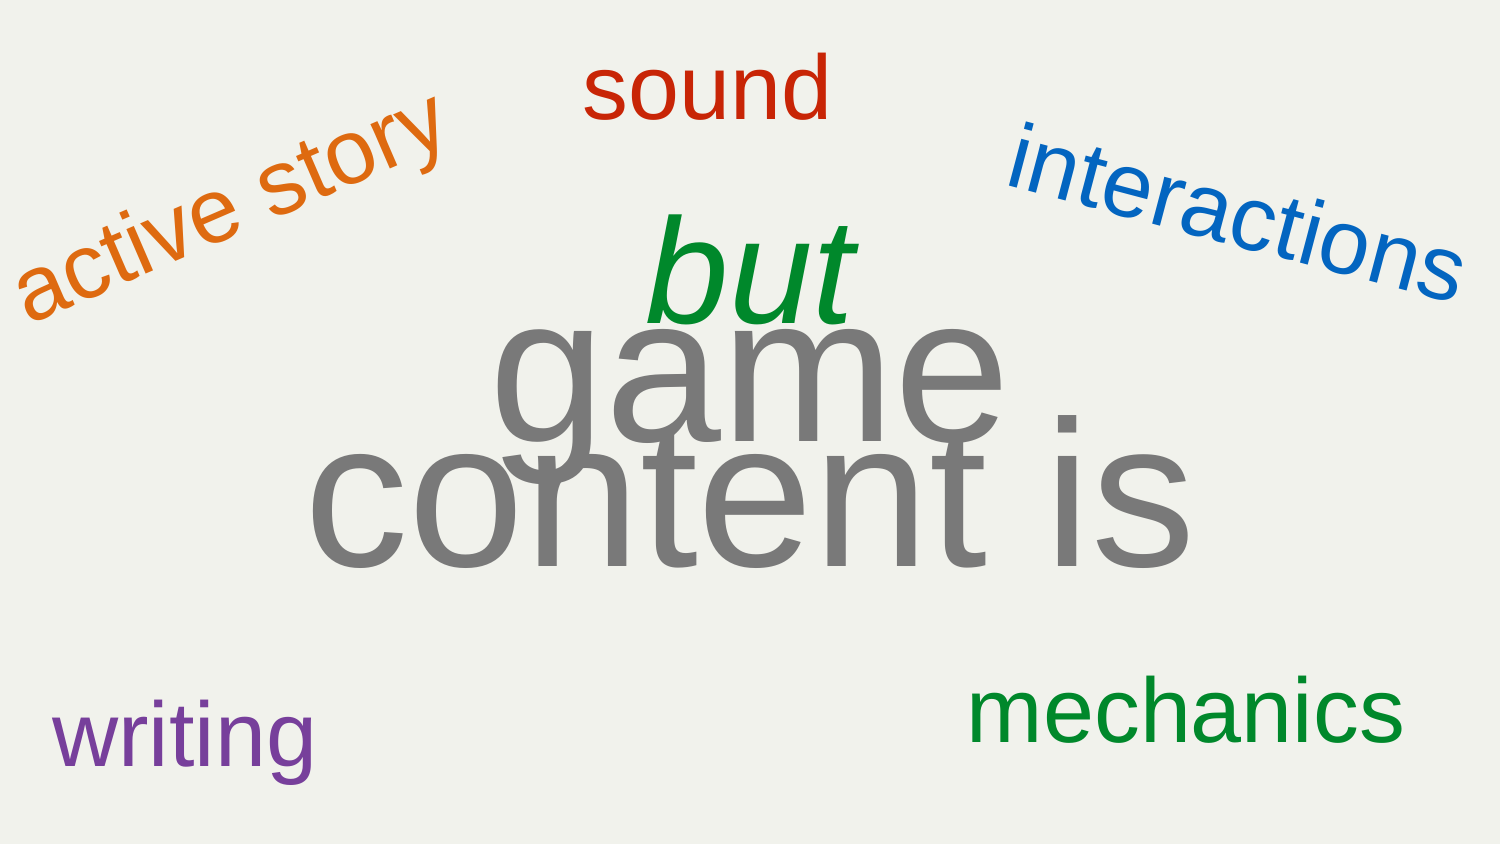

sound
active story
interactions
but
game content is
mechanics
writing